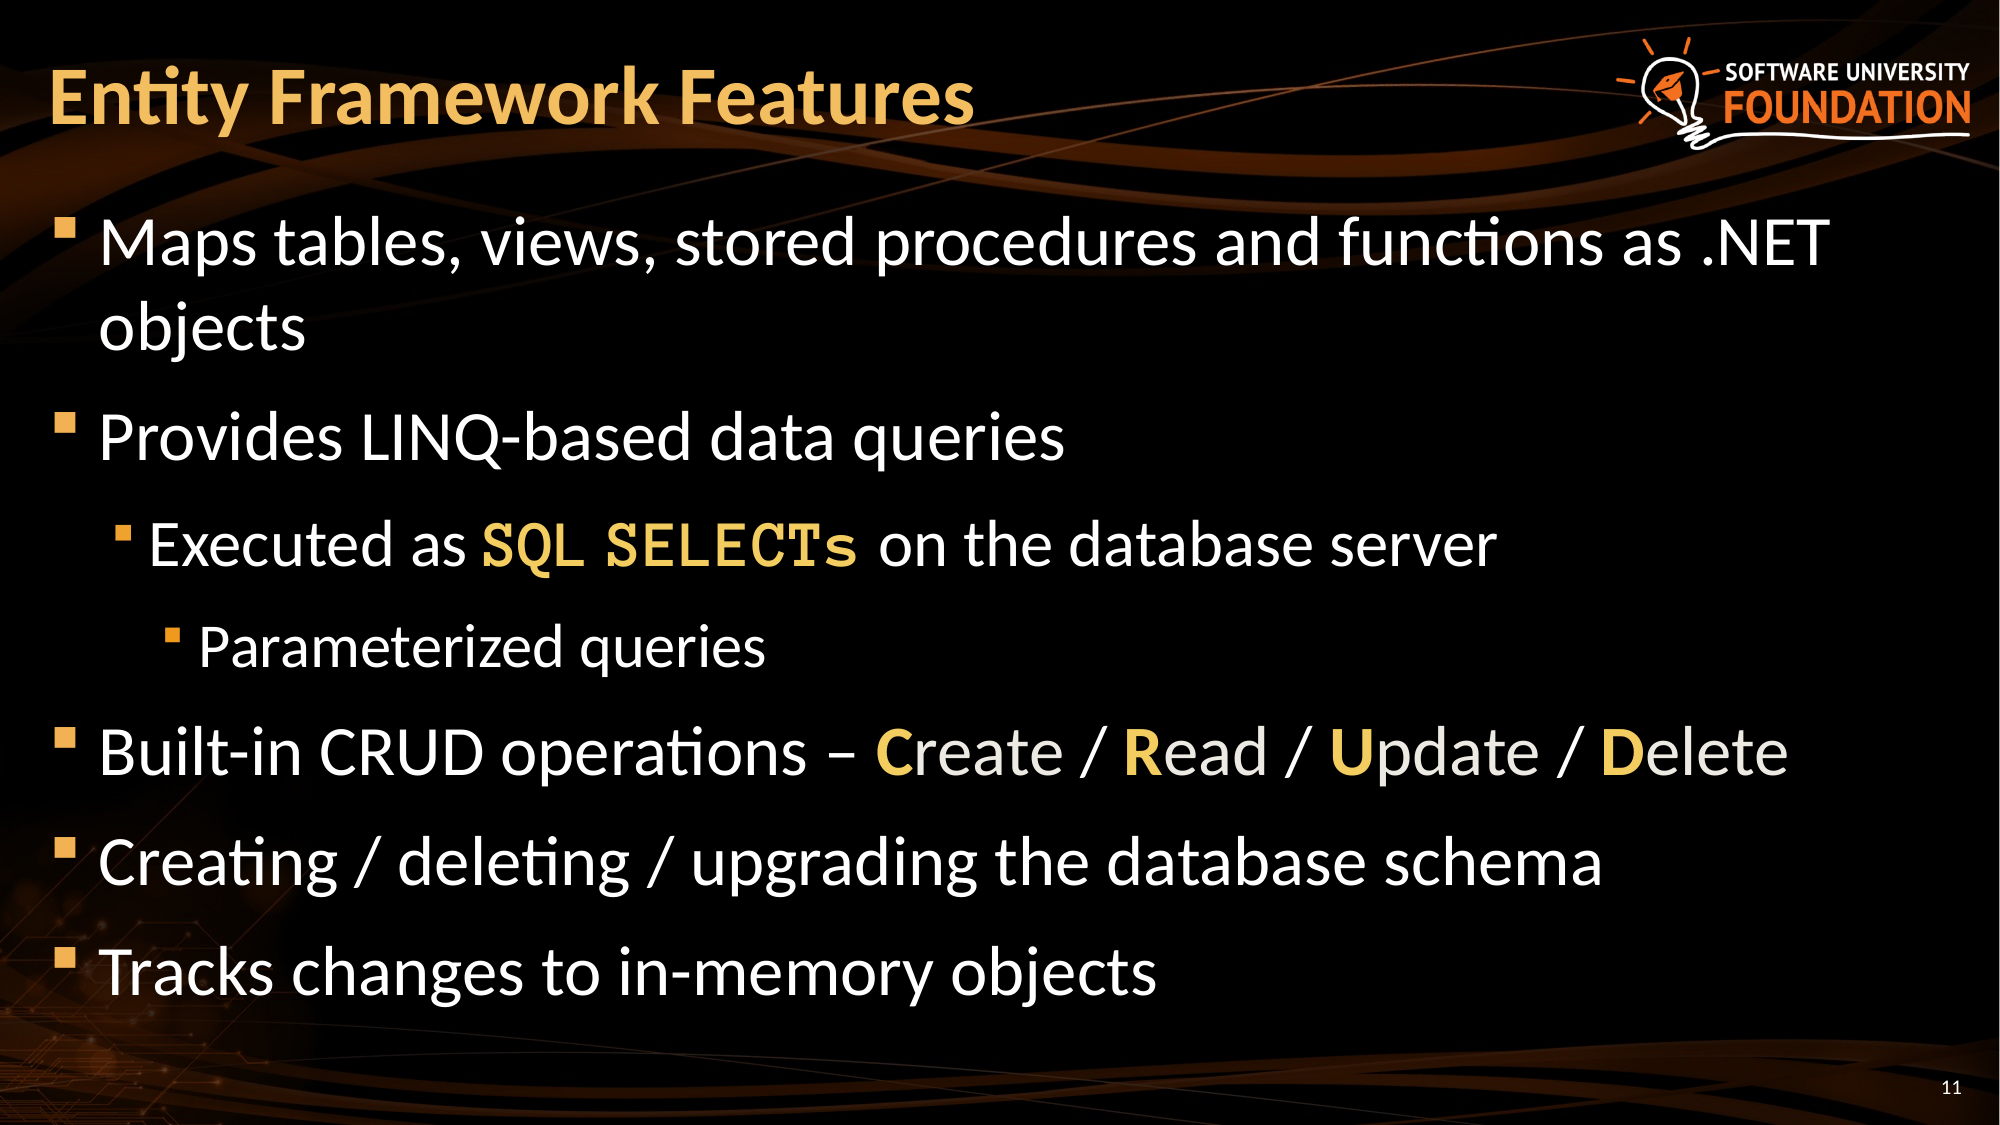

# Entity Framework Features
Maps tables, views, stored procedures and functions as .NET objects
Provides LINQ-based data queries
Executed as SQL SELECTs on the database server
Parameterized queries
Built-in CRUD operations – Create / Read / Update / Delete
Creating / deleting / upgrading the database schema
Tracks changes to in-memory objects
11